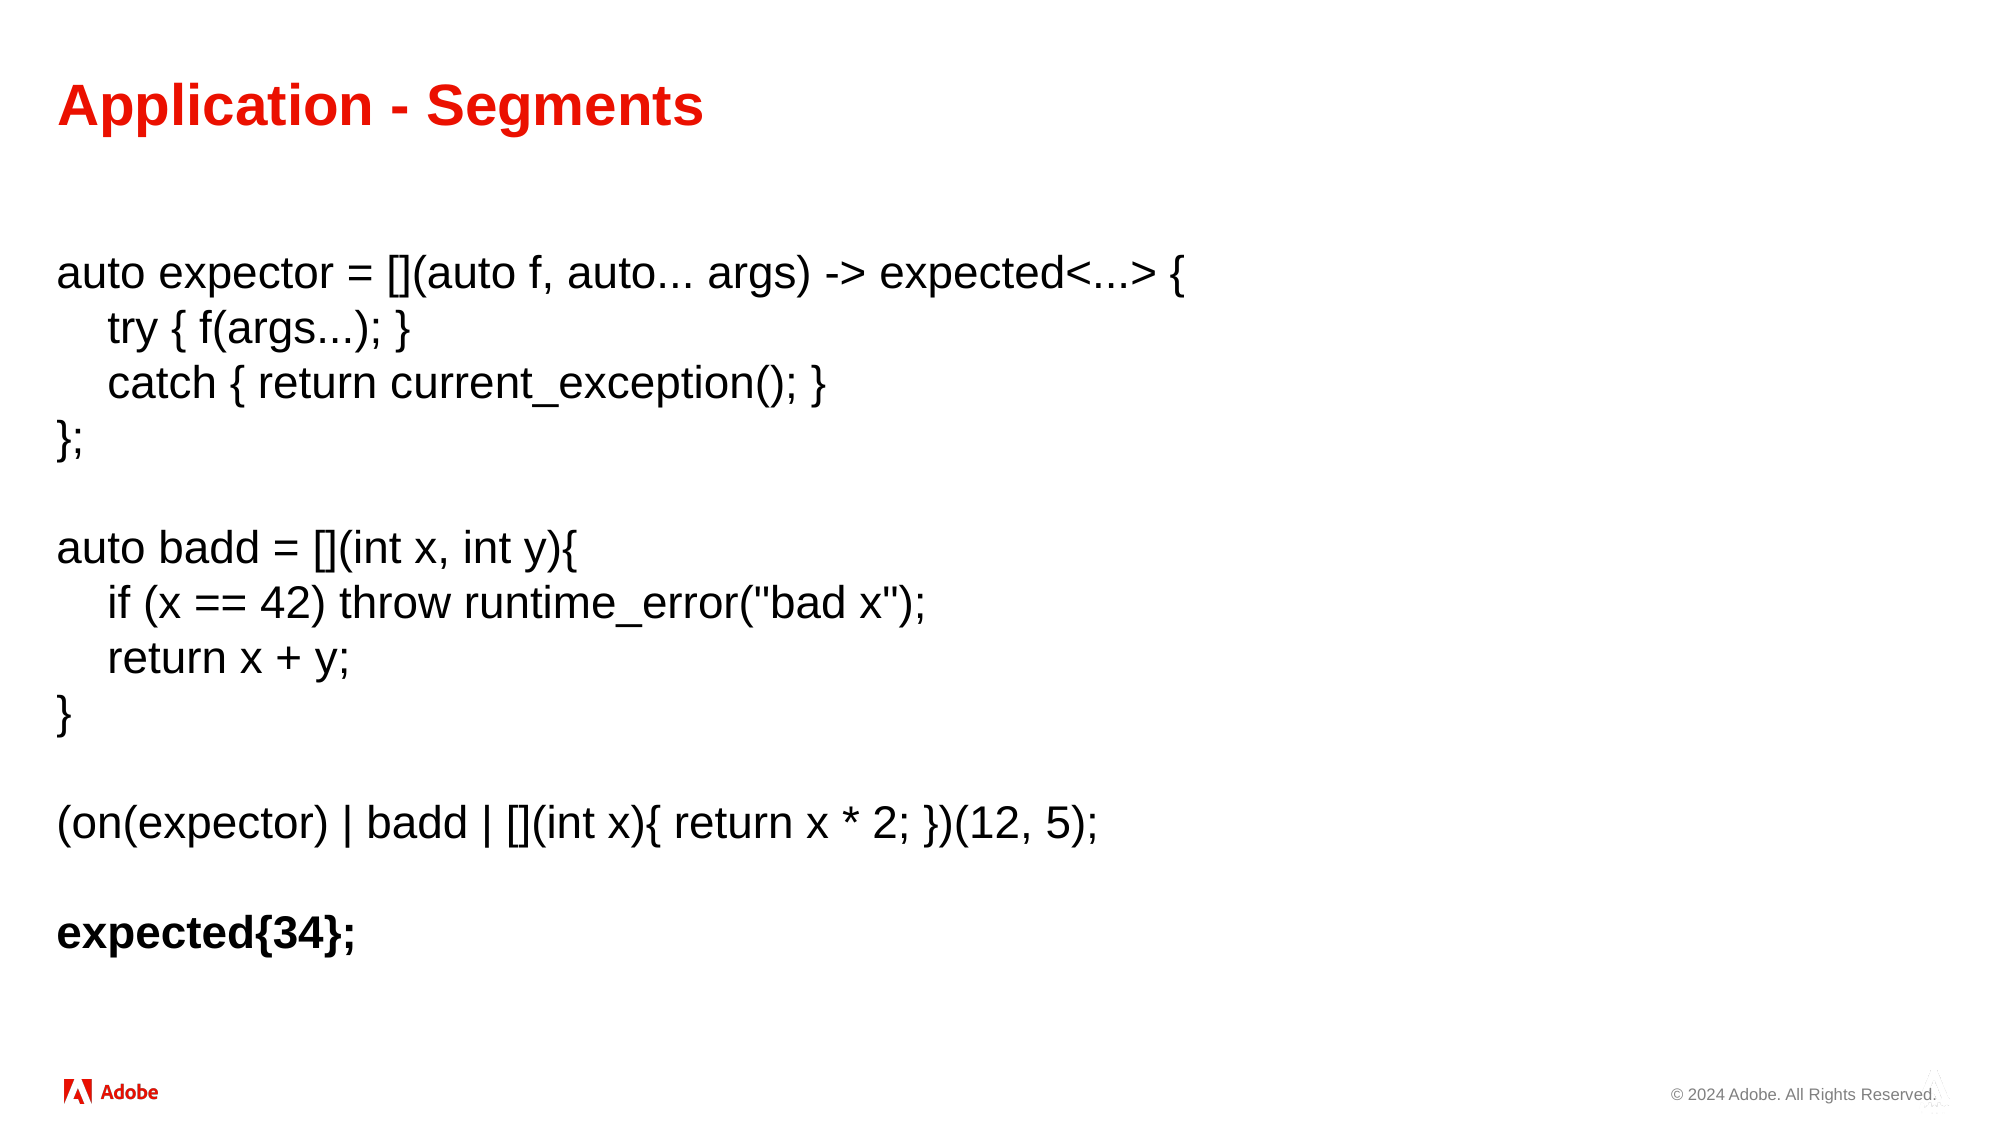

# Application - Segments
auto expector = [](auto f, auto... args) -> expected<...> {
    try { f(args...); }
    catch { return current_exception(); }
};

auto badd = [](int x, int y){
    if (x == 42) throw runtime_error("bad x");
    return x + y;
}

(on(expector) | badd | [](int x){ return x * 2; })(12, 5);

expected{34};
51